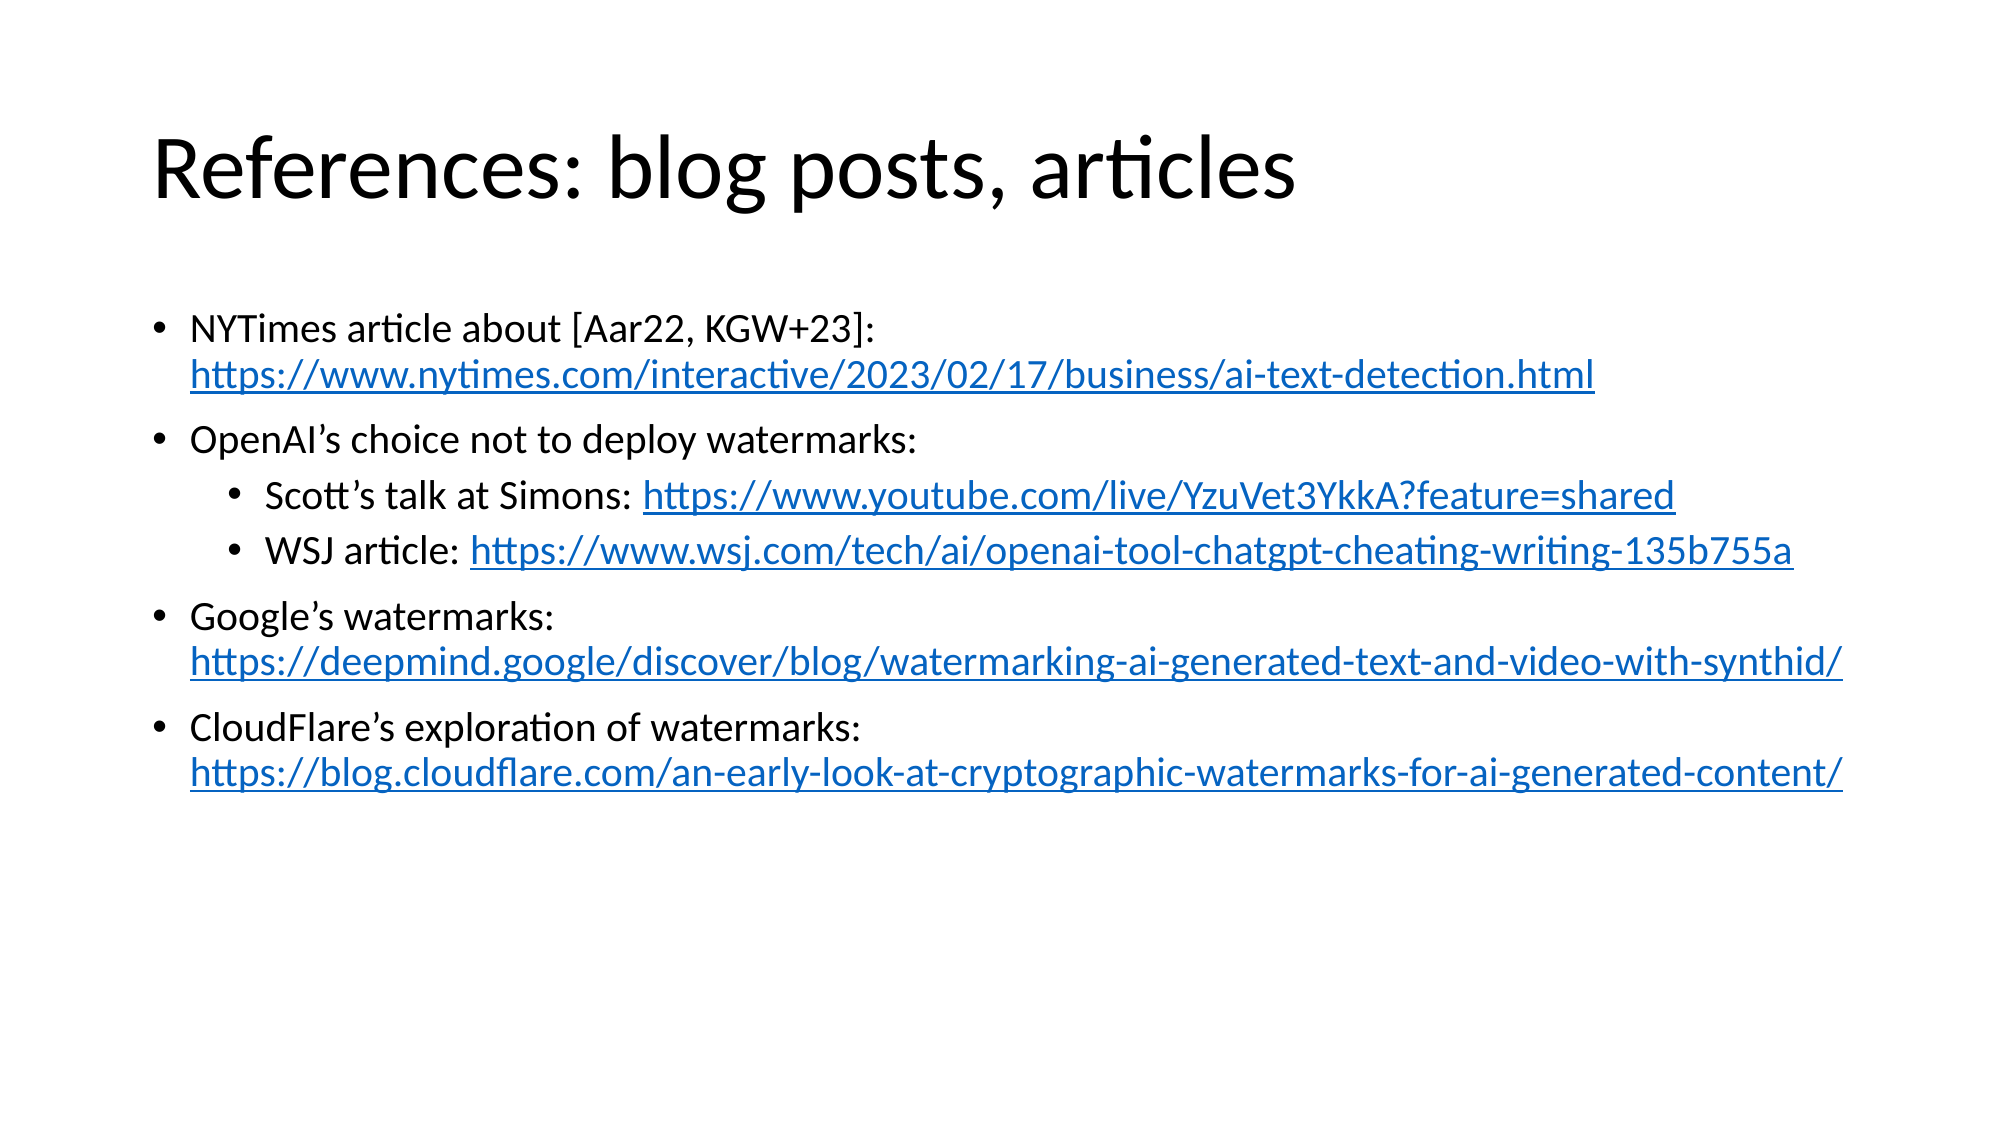

# References: blog posts, articles
NYTimes article about [Aar22, KGW+23]: https://www.nytimes.com/interactive/2023/02/17/business/ai-text-detection.html
OpenAI’s choice not to deploy watermarks:
Scott’s talk at Simons: https://www.youtube.com/live/YzuVet3YkkA?feature=shared
WSJ article: https://www.wsj.com/tech/ai/openai-tool-chatgpt-cheating-writing-135b755a
Google’s watermarks: https://deepmind.google/discover/blog/watermarking-ai-generated-text-and-video-with-synthid/
CloudFlare’s exploration of watermarks: https://blog.cloudflare.com/an-early-look-at-cryptographic-watermarks-for-ai-generated-content/